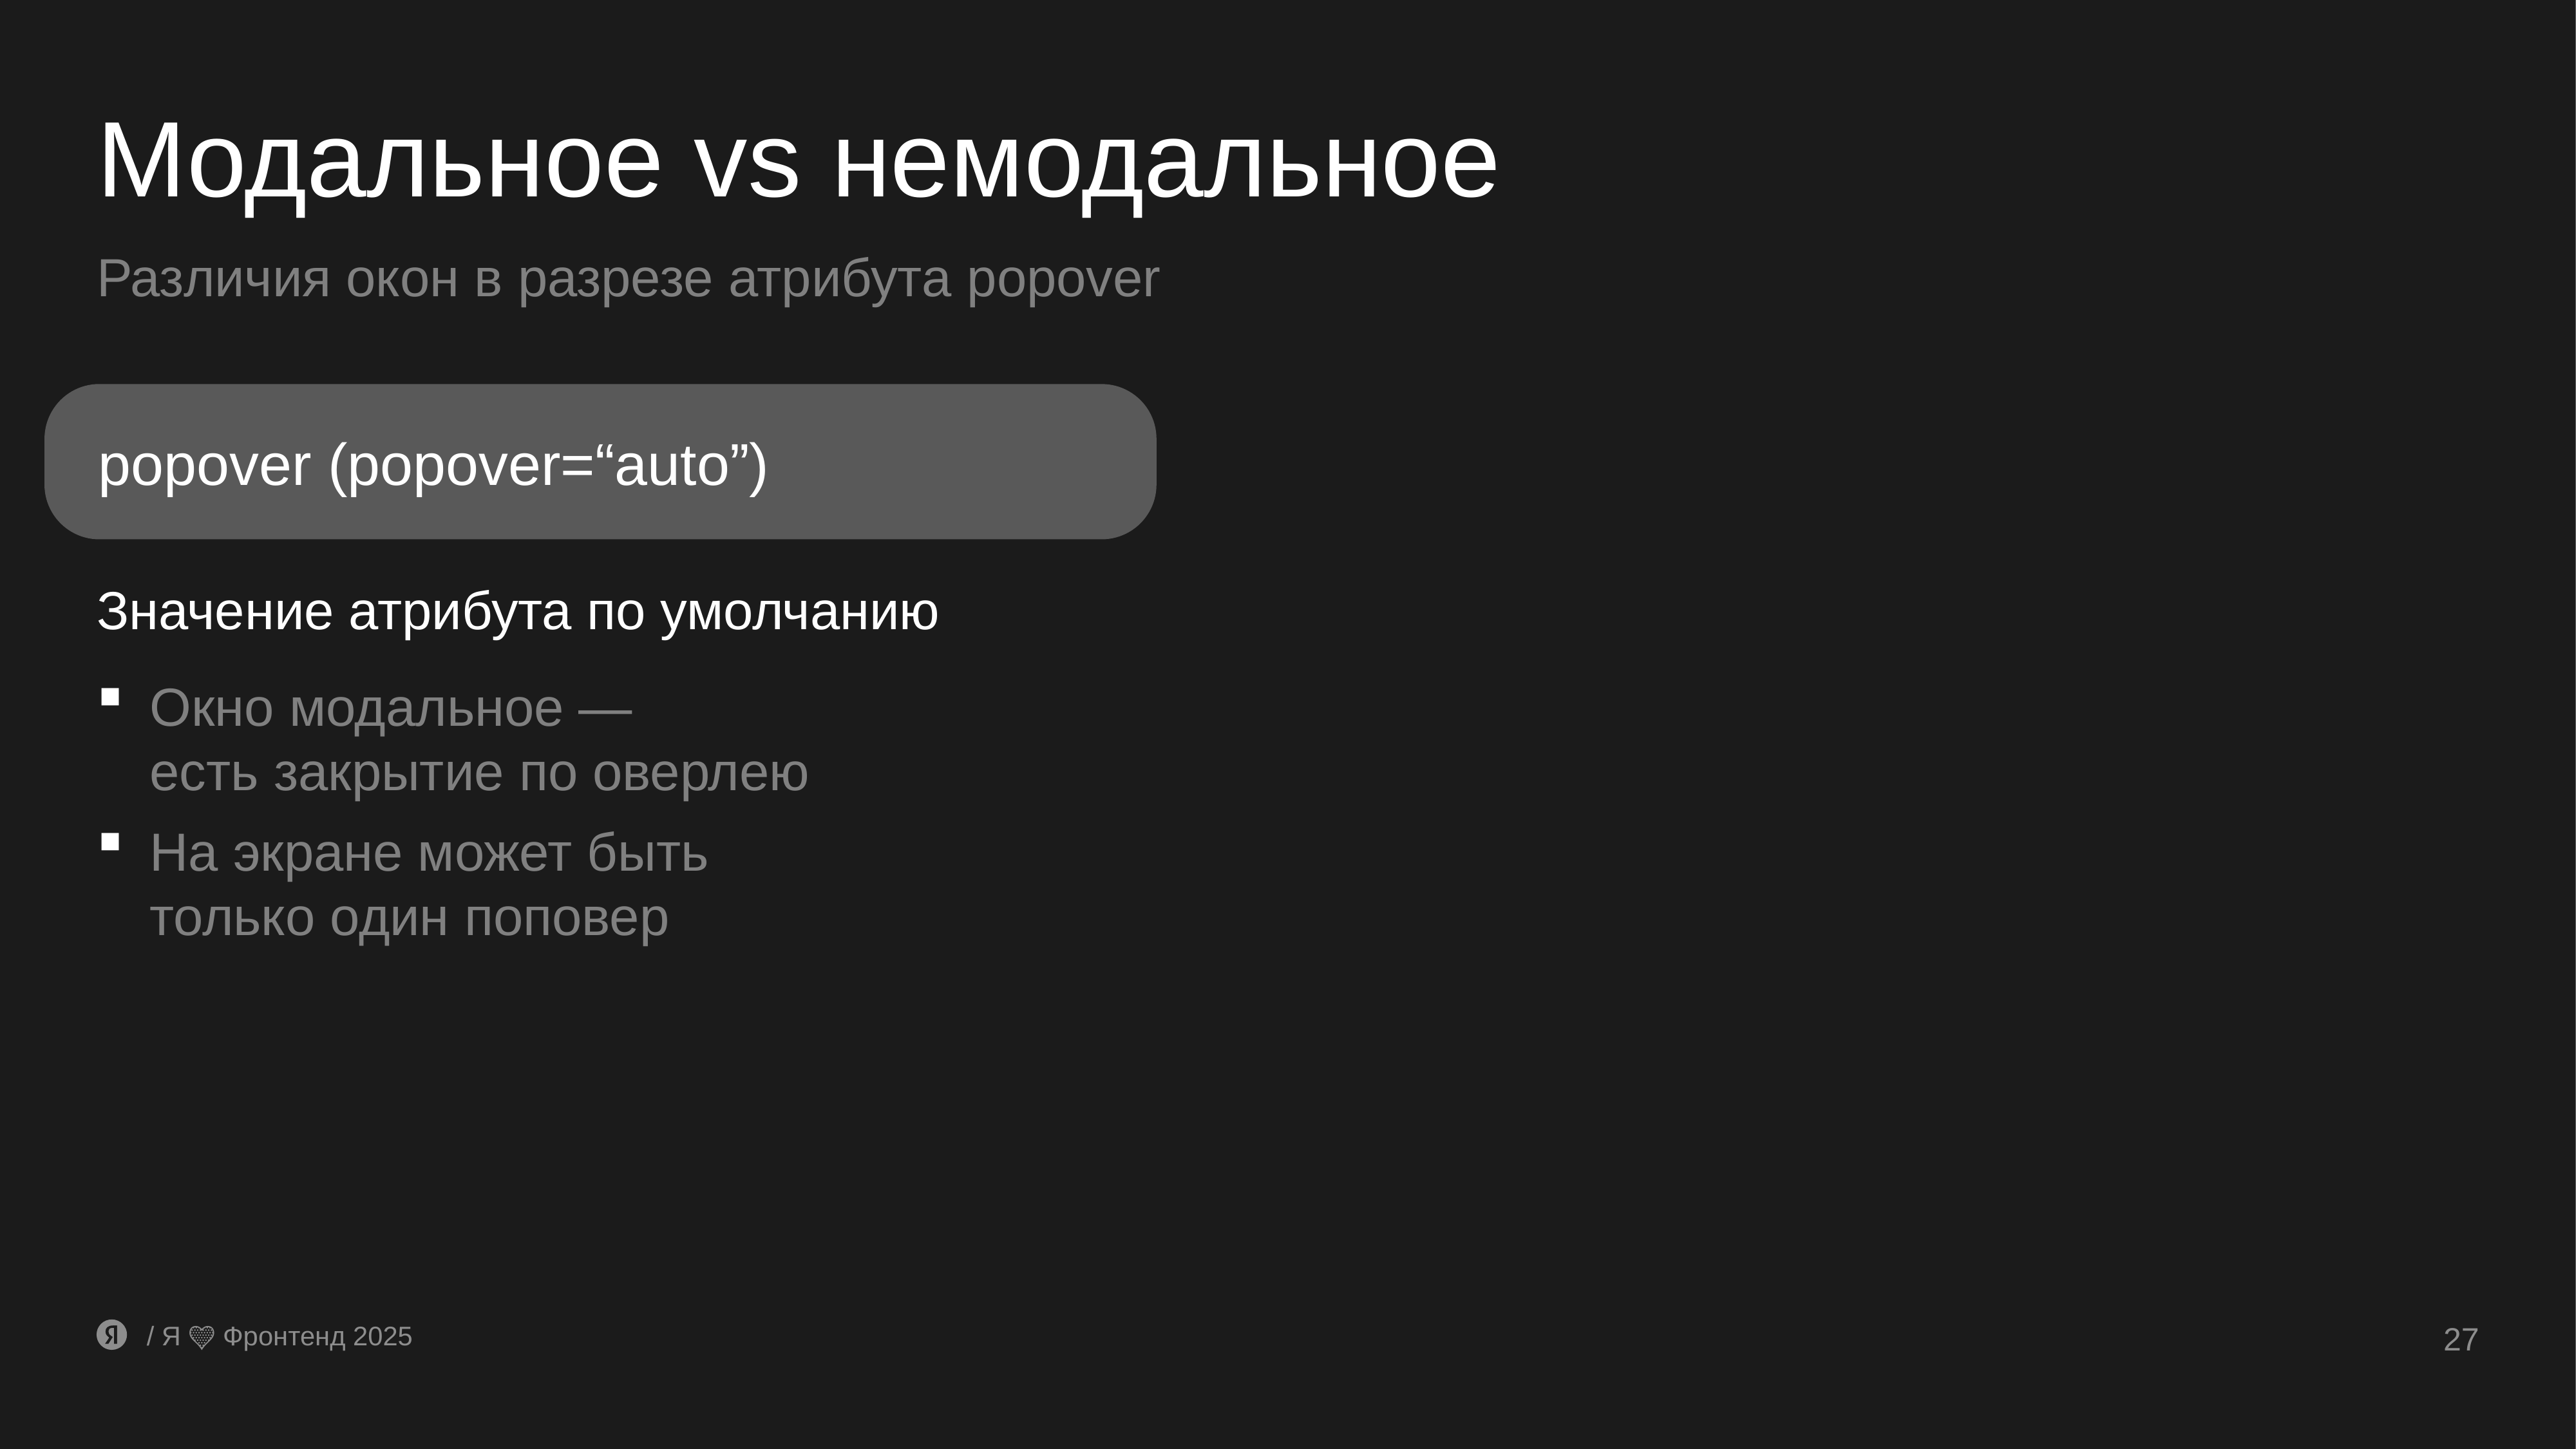

# Модальное vs немодальное
Различия окон в разрезе атрибута popover
popover (popover=“auto”)
Значение атрибута по умолчанию
Окно модальное —
есть закрытие по оверлею
На экране может быть
только один поповер

/ Я 💛 Фронтенд 2025
27